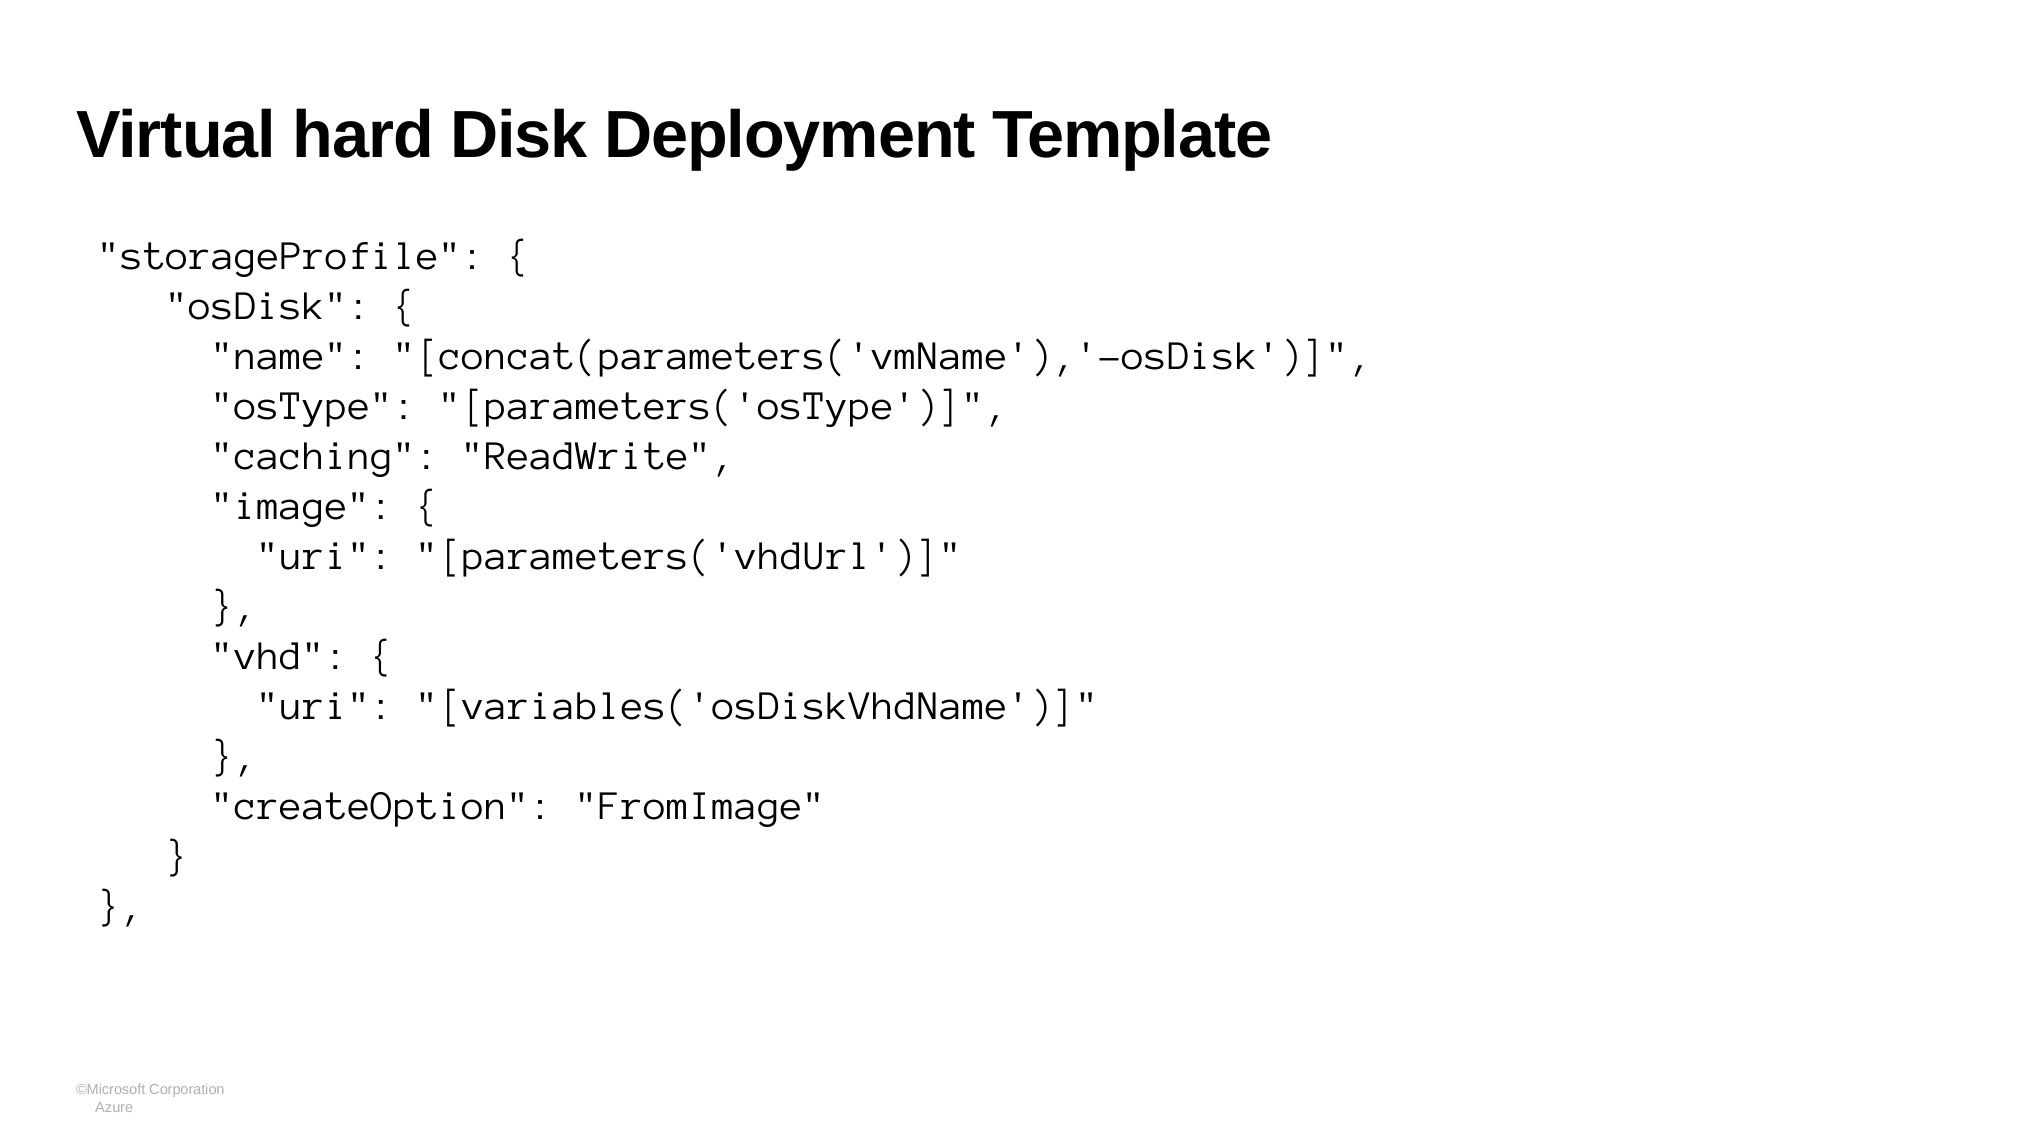

# Virtual hard Disk Deployment Template
"storageProfile": {
   "osDisk": {
     "name": "[concat(parameters('vmName'),'-osDisk')]",
     "osType": "[parameters('osType')]",
     "caching": "ReadWrite",
     "image": {
       "uri": "[parameters('vhdUrl')]"
     },
     "vhd": {
       "uri": "[variables('osDiskVhdName')]"
     },
     "createOption": "FromImage"
   }
},